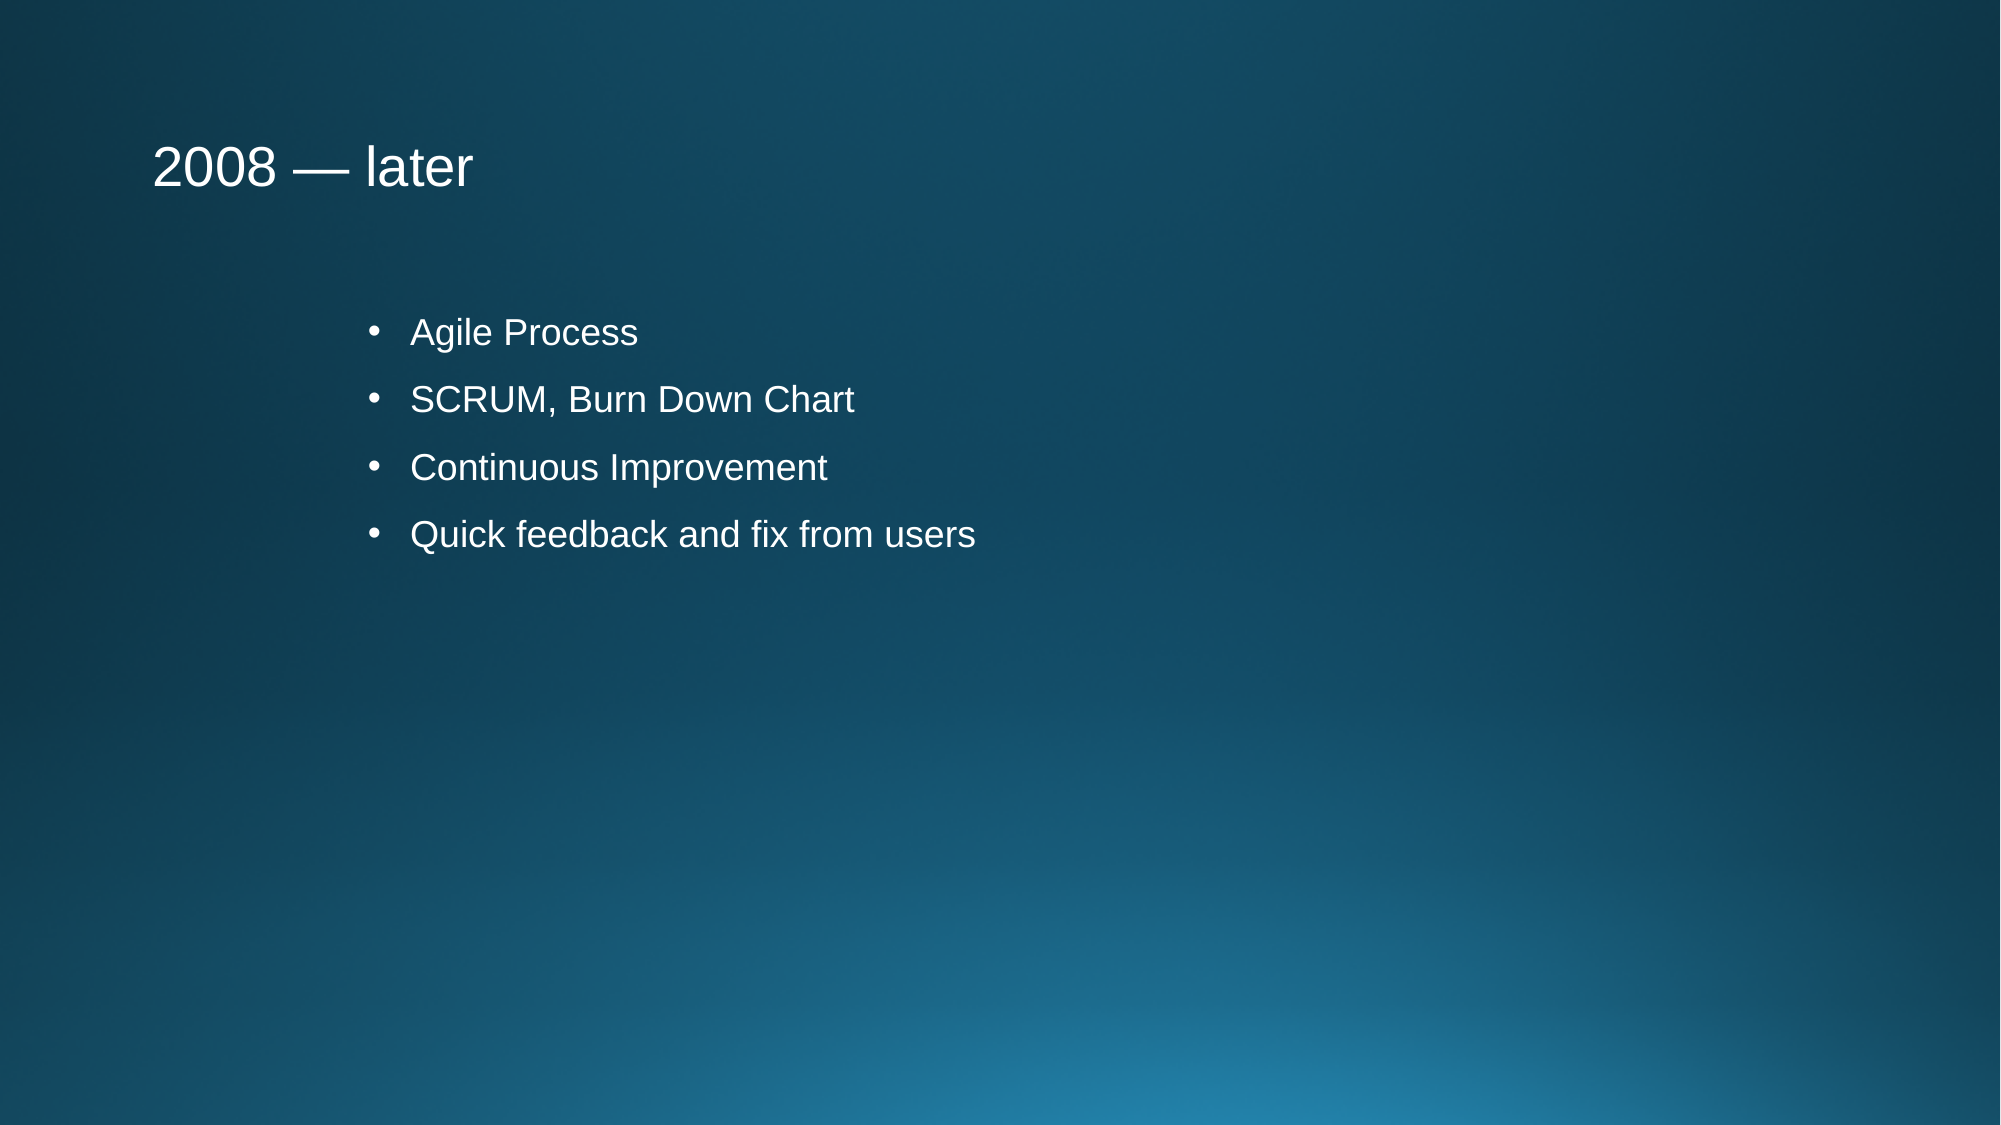

# 2008 — later
Agile Process
SCRUM, Burn Down Chart
Continuous Improvement
Quick feedback and fix from users